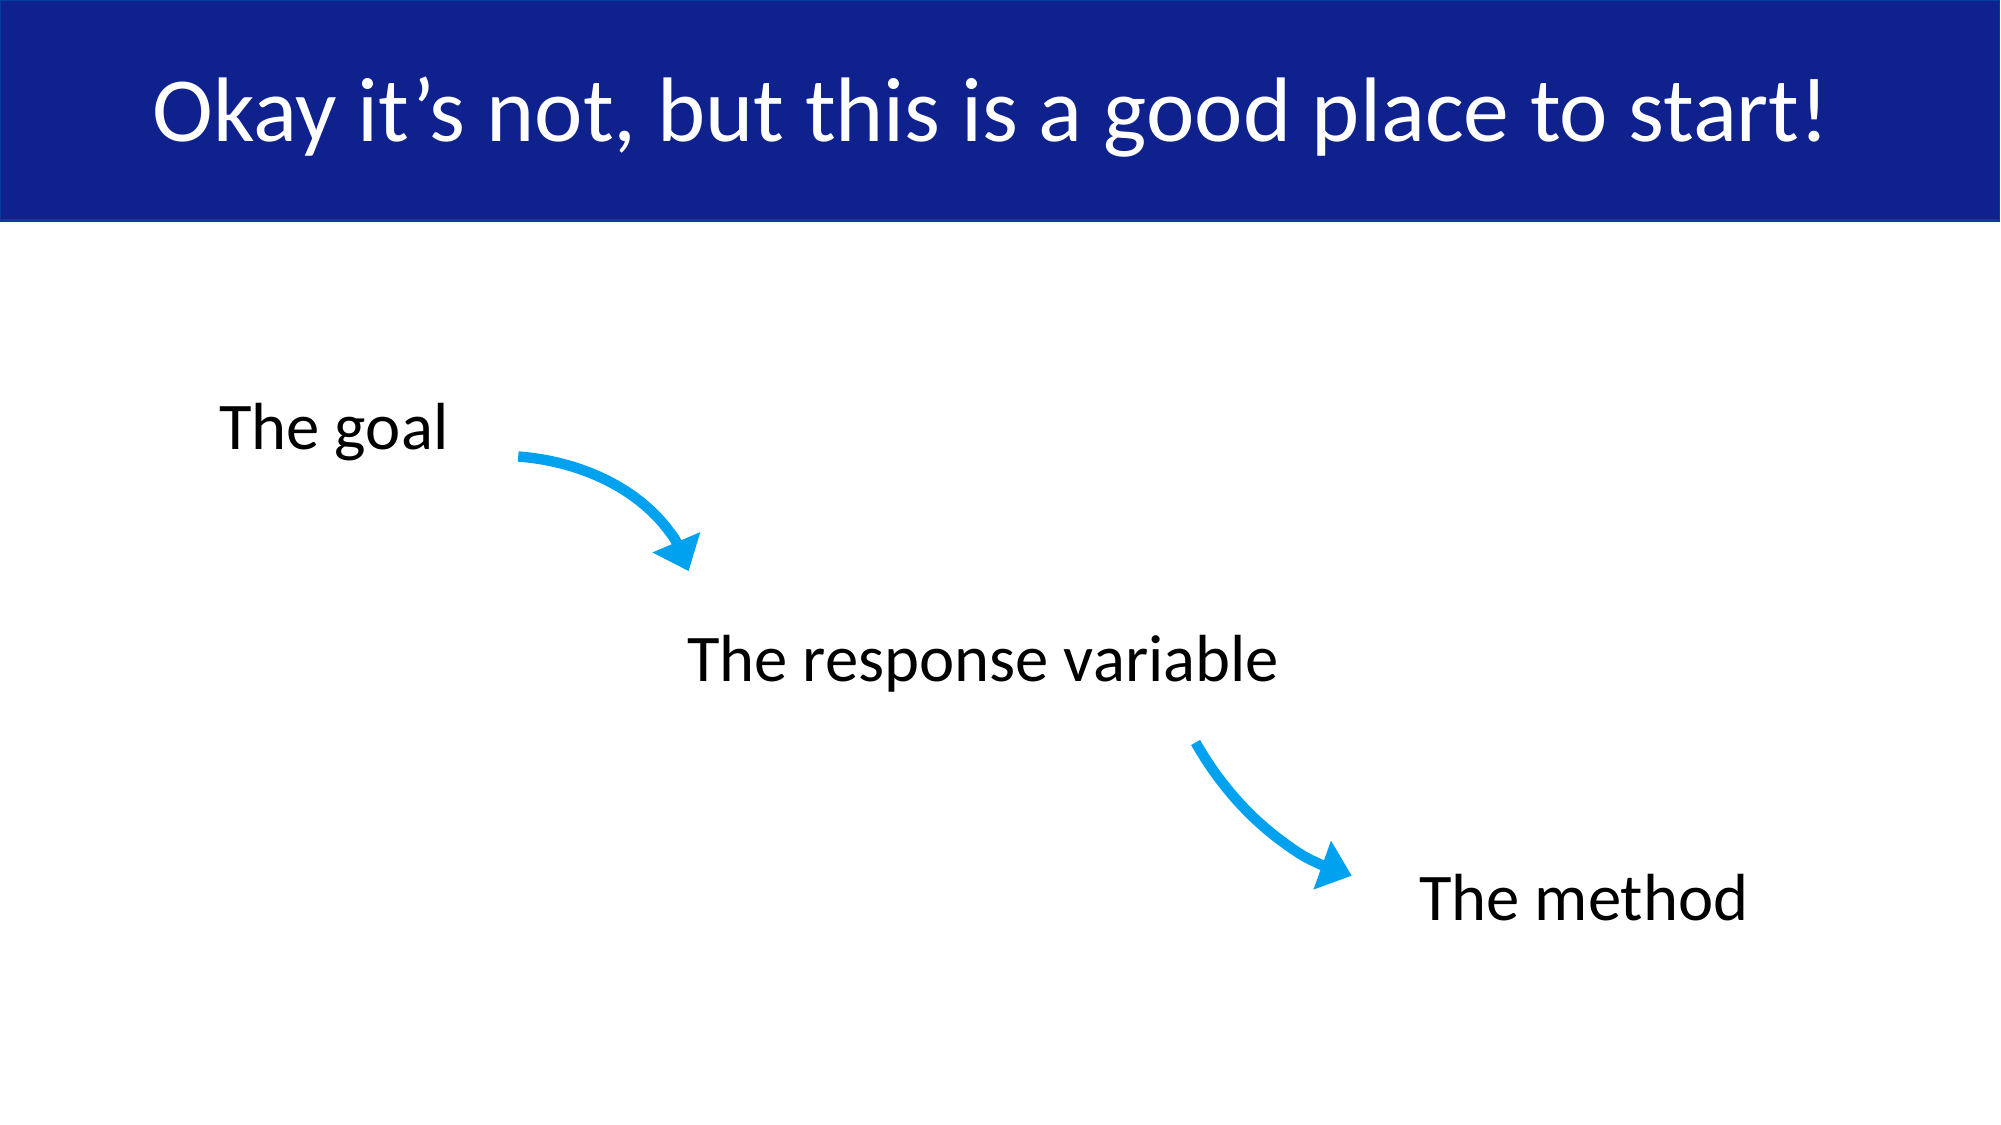

# Okay it’s not, but this is a good place to start!
The goal

The response variable
The method